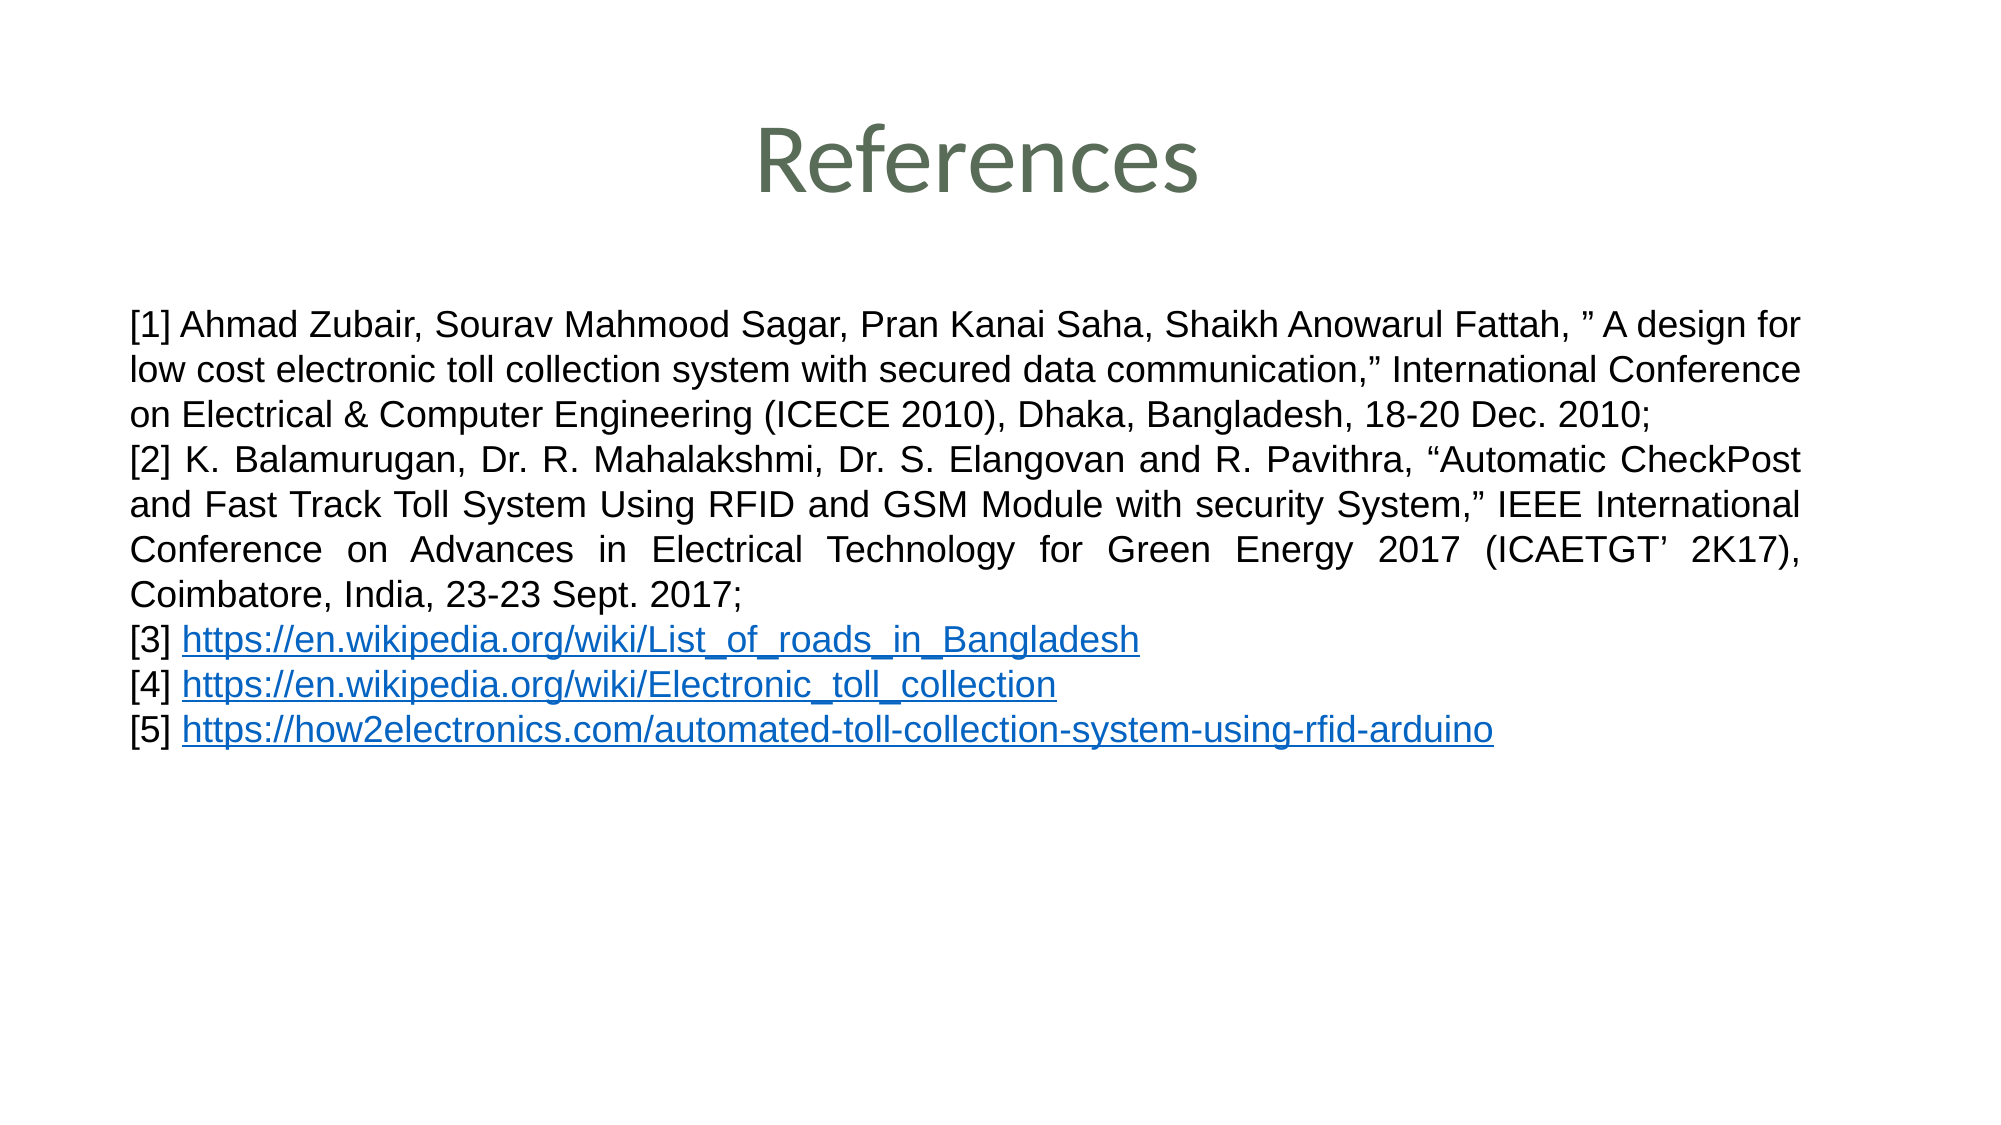

References
[1] Ahmad Zubair, Sourav Mahmood Sagar, Pran Kanai Saha, Shaikh Anowarul Fattah, ” A design for low cost electronic toll collection system with secured data communication,” International Conference on Electrical & Computer Engineering (ICECE 2010), Dhaka, Bangladesh, 18-20 Dec. 2010;
[2] K. Balamurugan, Dr. R. Mahalakshmi, Dr. S. Elangovan and R. Pavithra, “Automatic CheckPost and Fast Track Toll System Using RFID and GSM Module with security System,” IEEE International Conference on Advances in Electrical Technology for Green Energy 2017 (ICAETGT’ 2K17), Coimbatore, India, 23-23 Sept. 2017;
[3] https://en.wikipedia.org/wiki/List_of_roads_in_Bangladesh
[4] https://en.wikipedia.org/wiki/Electronic_toll_collection
[5] https://how2electronics.com/automated-toll-collection-system-using-rfid-arduino